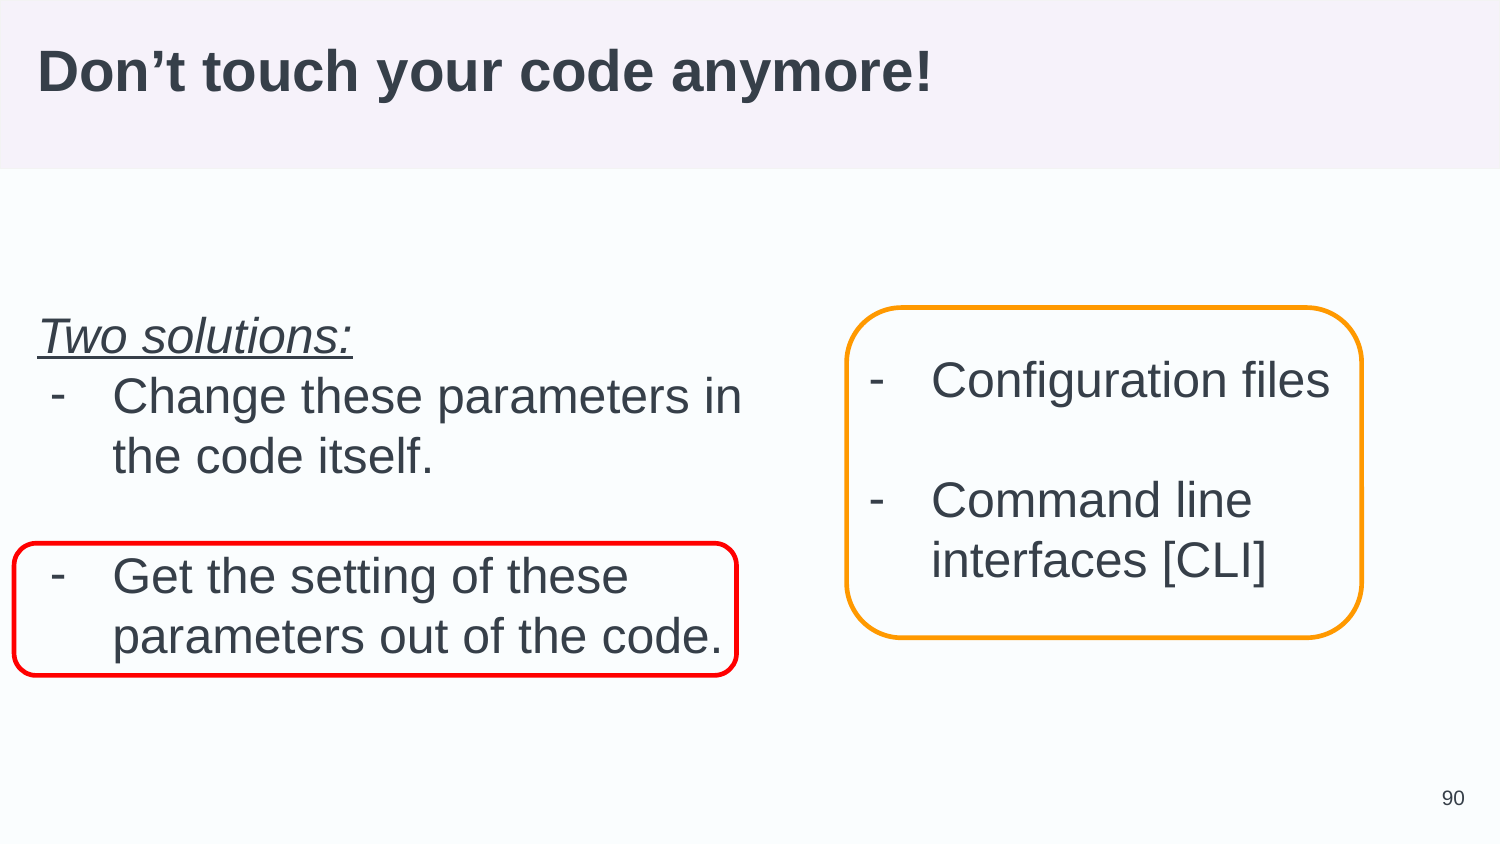

# Don’t touch your code anymore!
Two solutions:
Change these parameters in the code itself.

Get the setting of these parameters out of the code.

Configuration files

Command line interfaces [CLI]

90